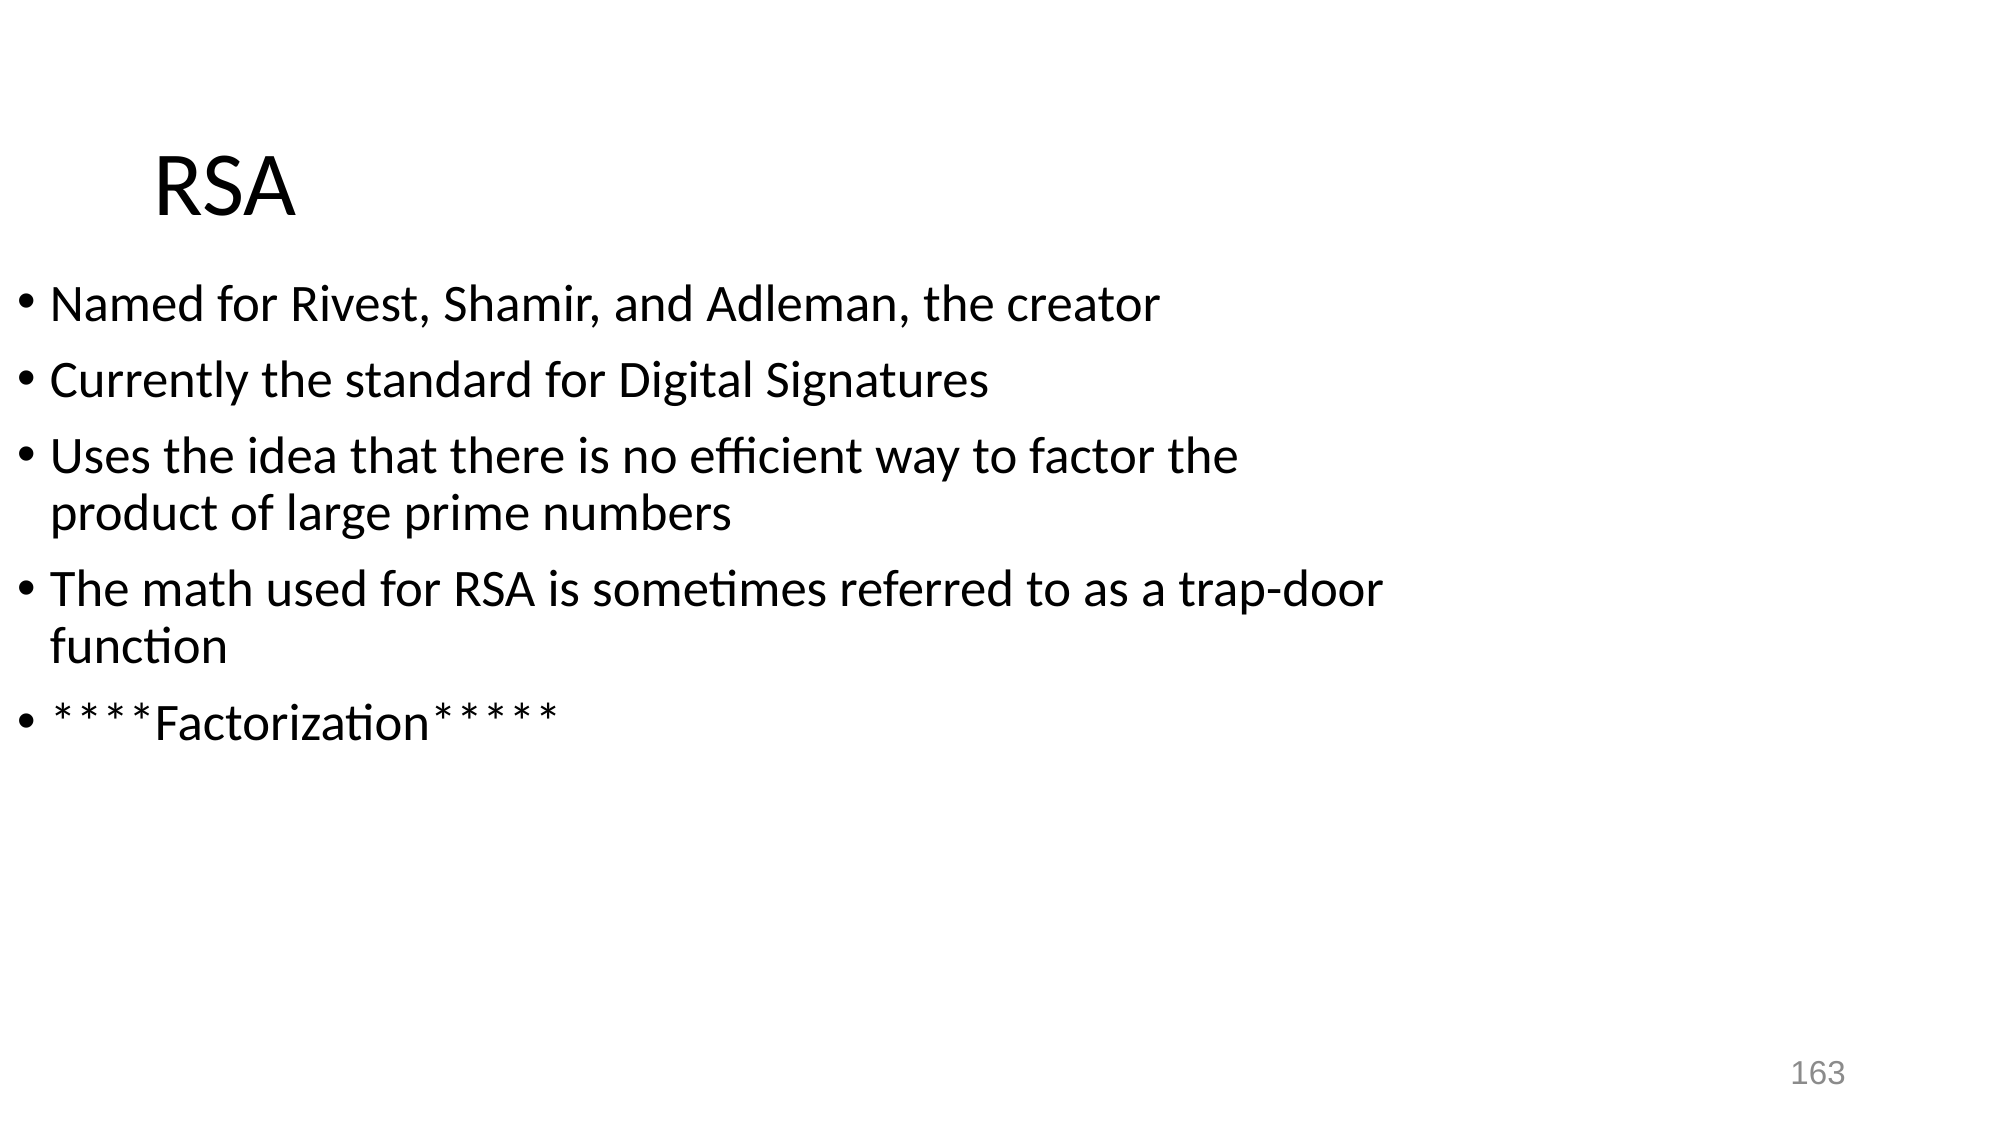

# RSA
Named for Rivest, Shamir, and Adleman, the creator
Currently the standard for Digital Signatures
Uses the idea that there is no efficient way to factor the product of large prime numbers
The math used for RSA is sometimes referred to as a trap-door function
****Factorization*****

163